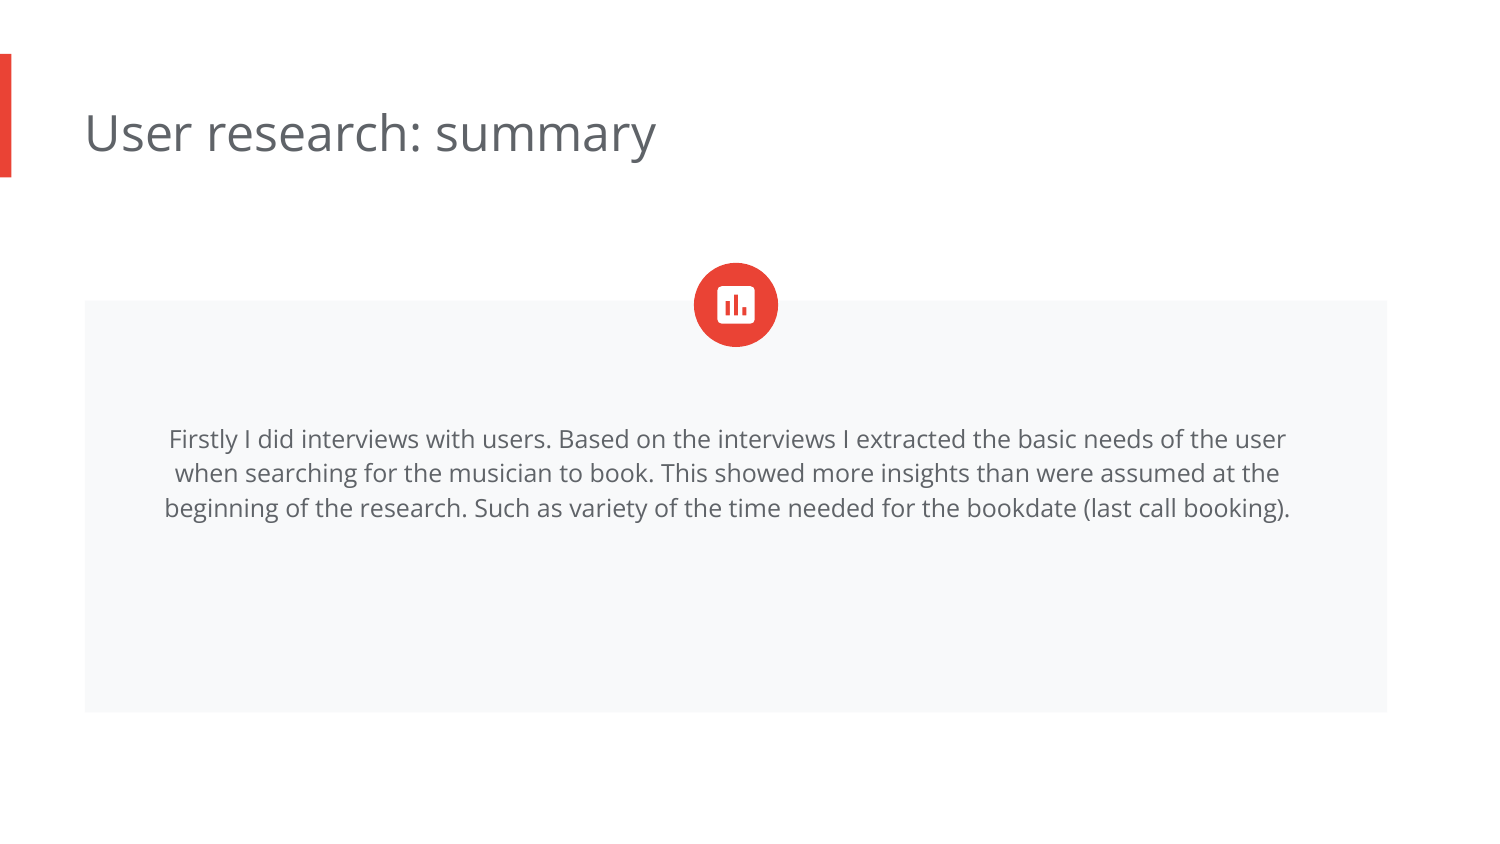

User research: summary

Firstly I did interviews with users. Based on the interviews I extracted the basic needs of the user when searching for the musician to book. This showed more insights than were assumed at the beginning of the research. Such as variety of the time needed for the bookdate (last call booking).